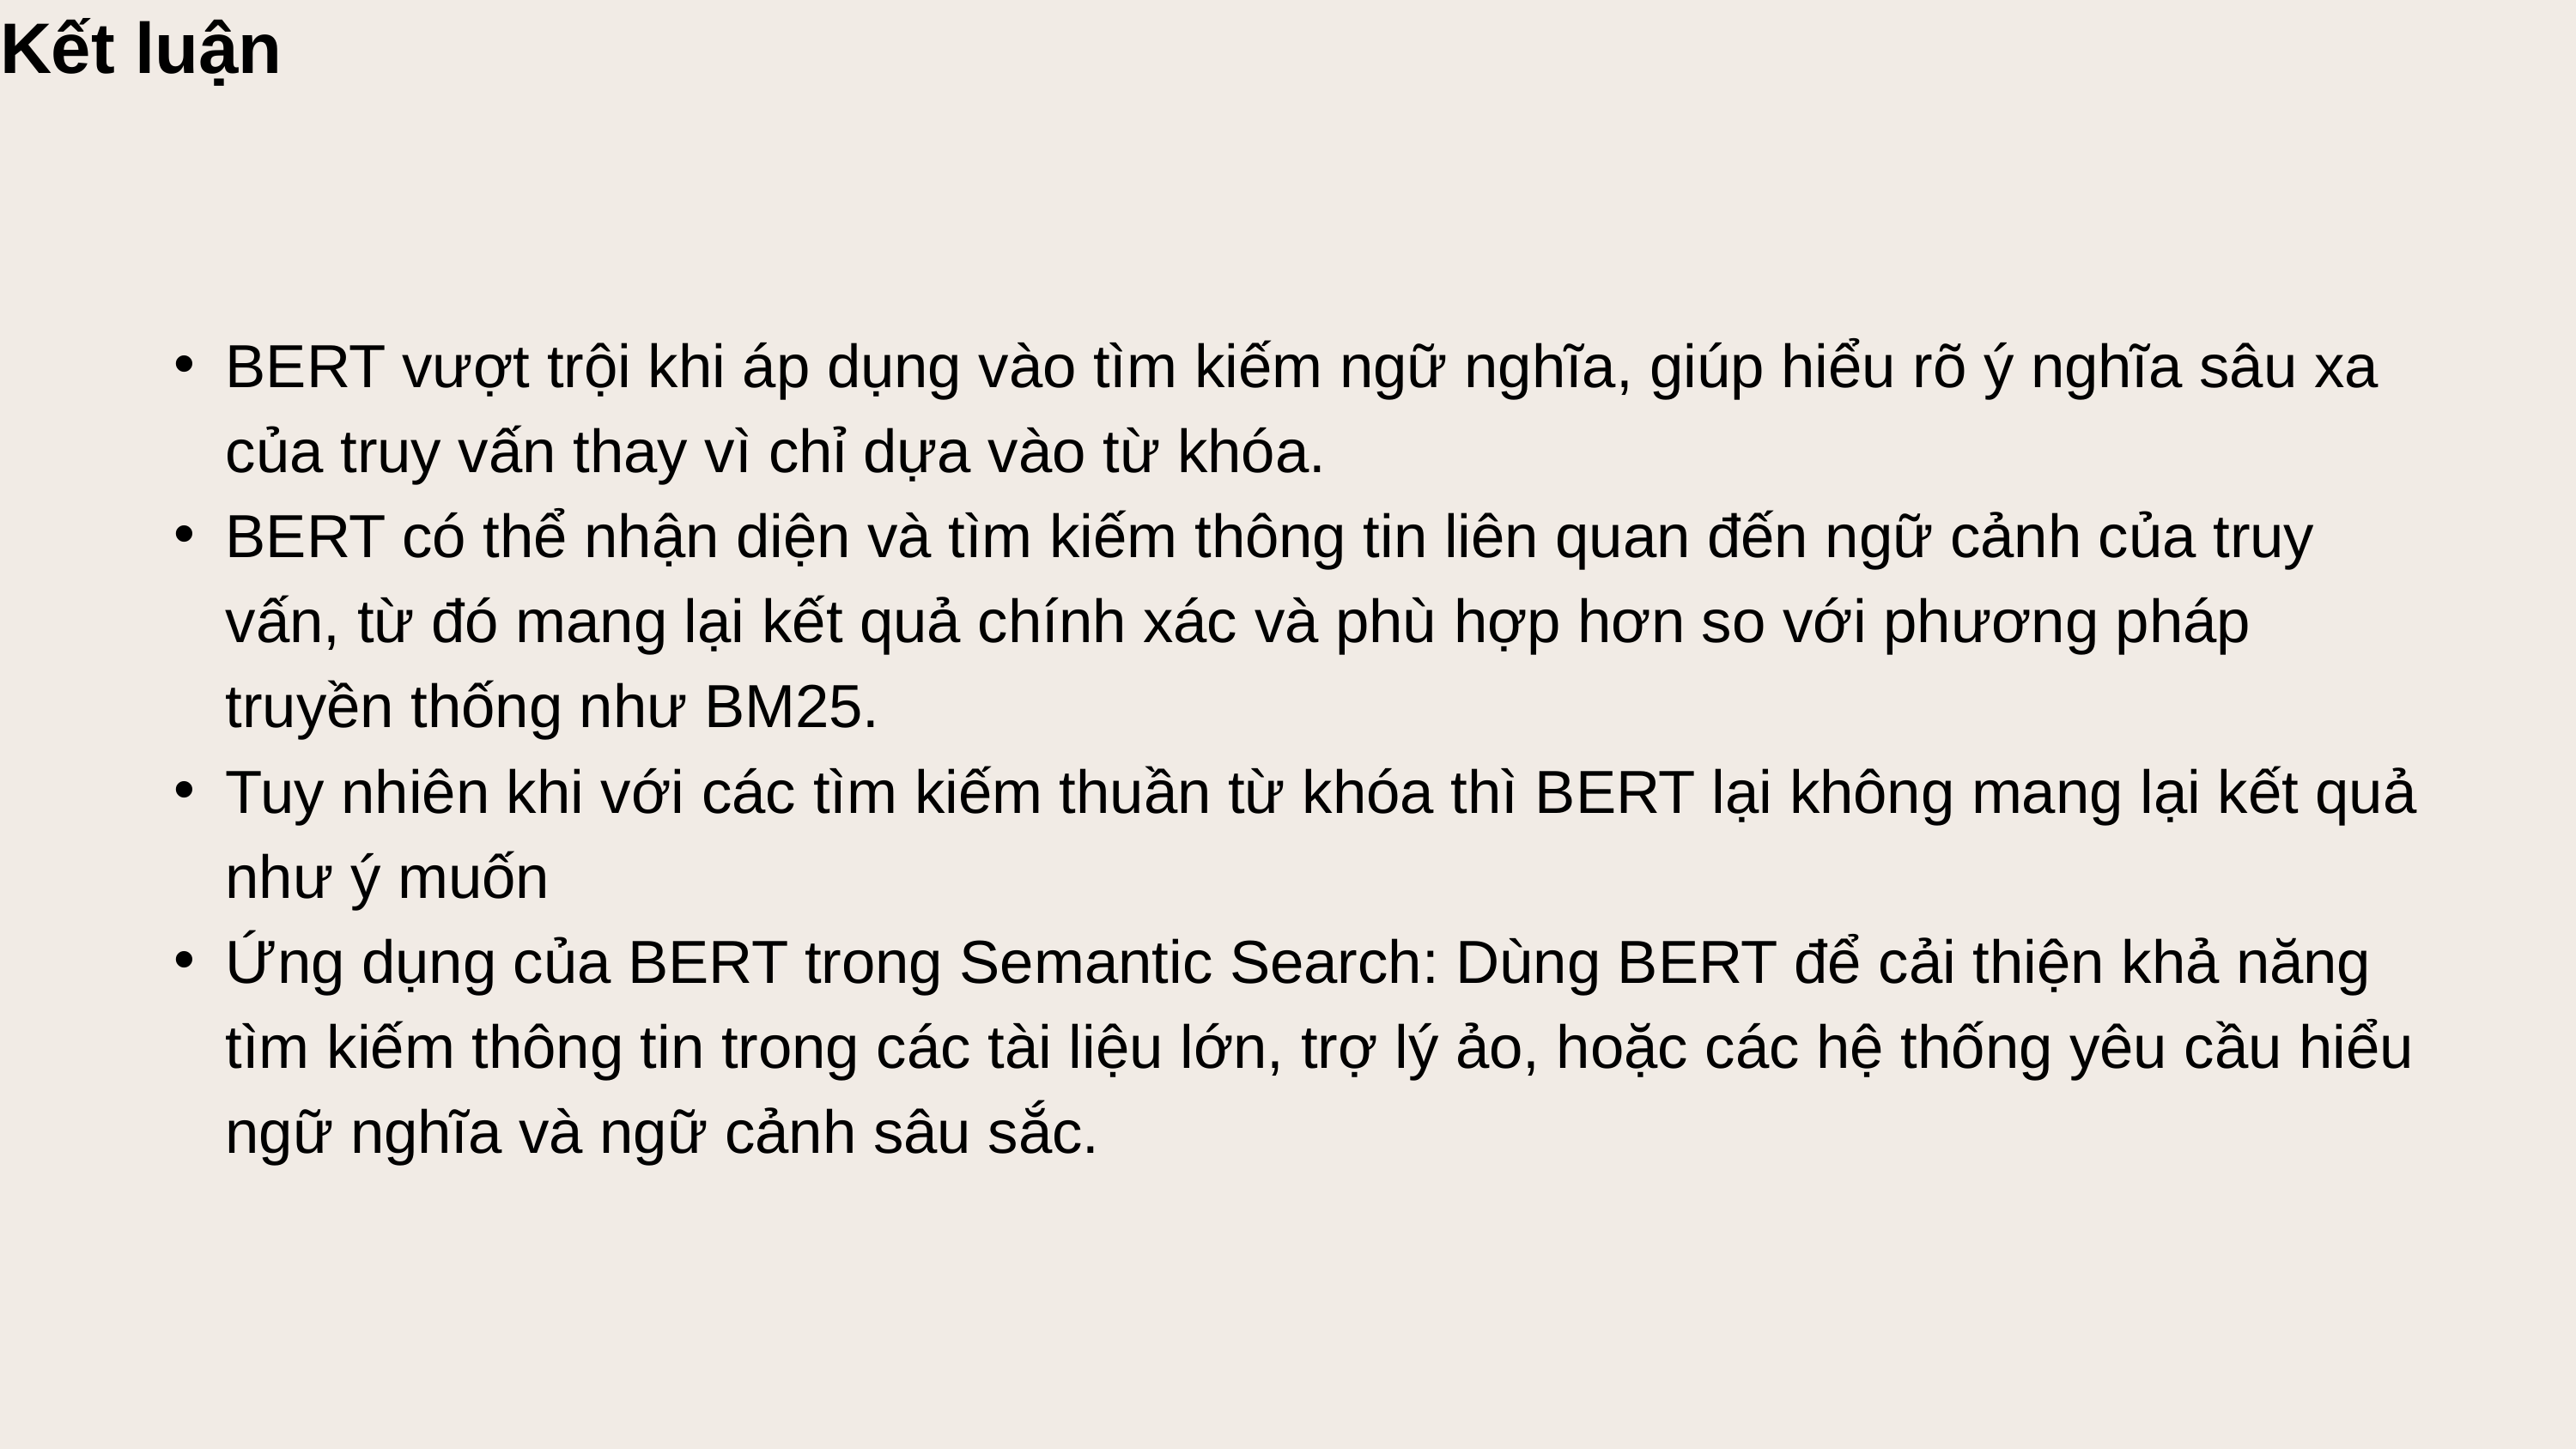

Kết luận
BERT vượt trội khi áp dụng vào tìm kiếm ngữ nghĩa, giúp hiểu rõ ý nghĩa sâu xa của truy vấn thay vì chỉ dựa vào từ khóa.
BERT có thể nhận diện và tìm kiếm thông tin liên quan đến ngữ cảnh của truy vấn, từ đó mang lại kết quả chính xác và phù hợp hơn so với phương pháp truyền thống như BM25.
Tuy nhiên khi với các tìm kiếm thuần từ khóa thì BERT lại không mang lại kết quả như ý muốn
Ứng dụng của BERT trong Semantic Search: Dùng BERT để cải thiện khả năng tìm kiếm thông tin trong các tài liệu lớn, trợ lý ảo, hoặc các hệ thống yêu cầu hiểu ngữ nghĩa và ngữ cảnh sâu sắc.